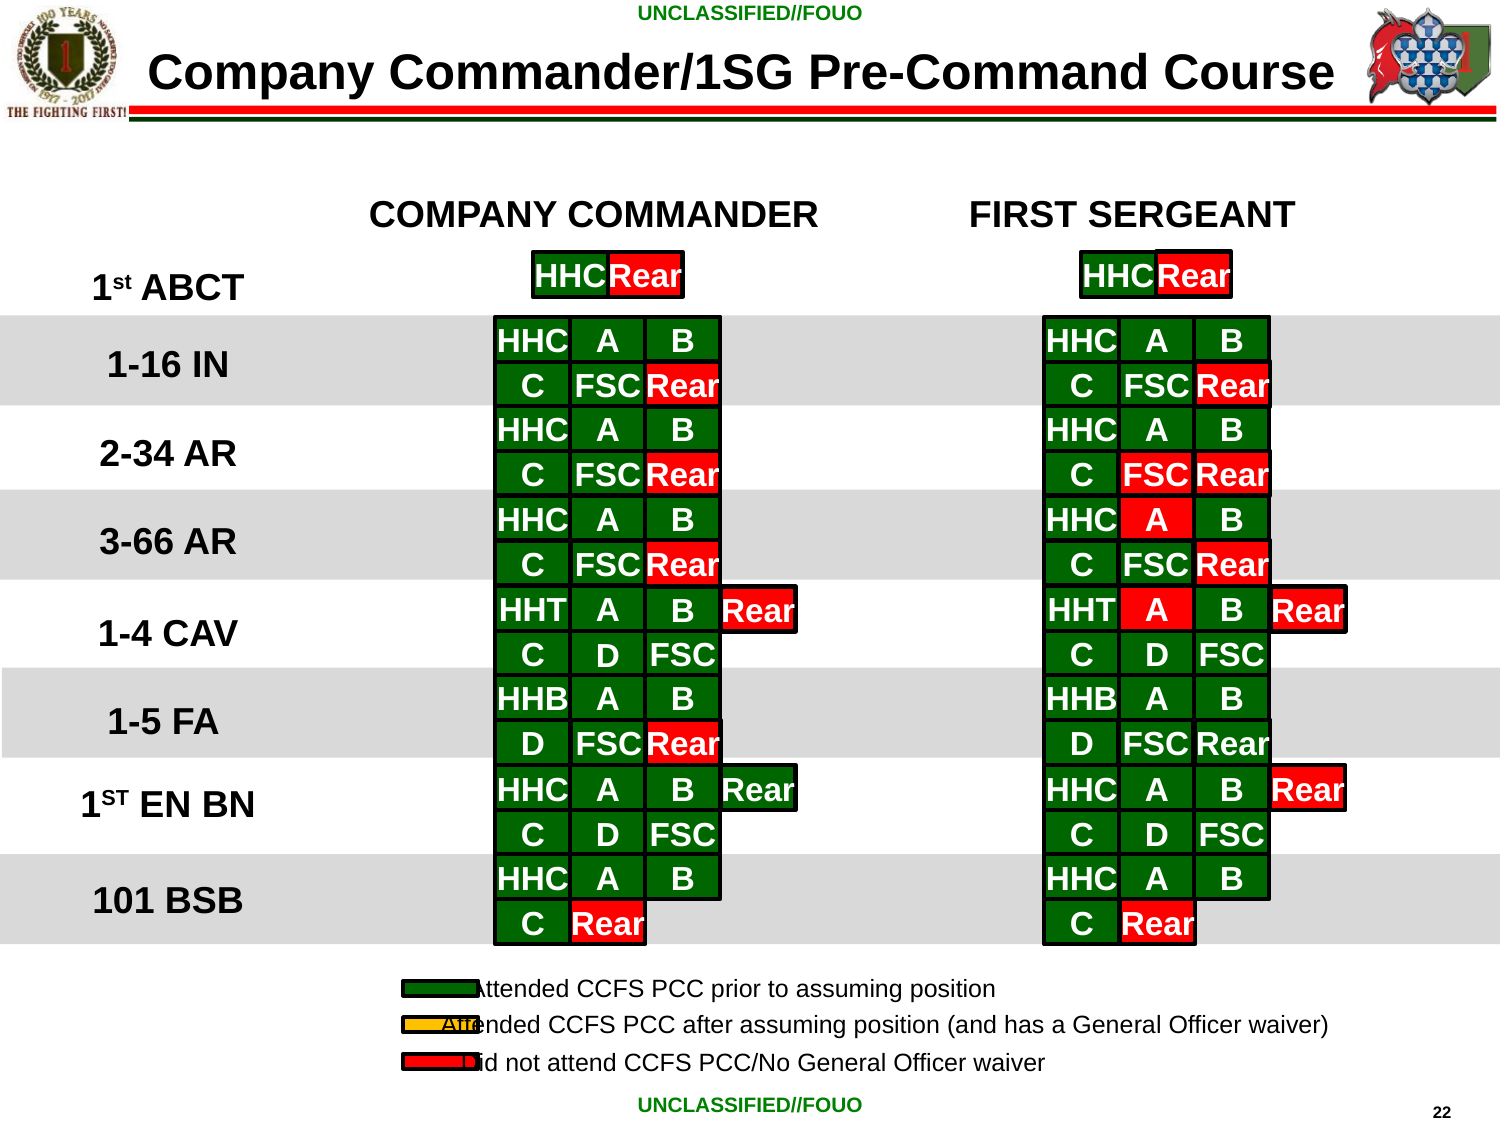

Company Commander/1SG Pre-Command Course
FIRST SERGEANT
COMPANY COMMANDER
FIRST SERGEANT
Rear
HHC
HHC
Rear
1st ABCT

HHC
A
B
HHC
A
B
1-16 IN
Rear
Rear
C
C
FSC
FSC
HHC
A
B
HHC
A
B
2-34 AR
Rear
Rear
C
C
FSC
FSC

HHC
A
B
HHC
A
B
3-66 AR
Rear
Rear
C
C
FSC
FSC
HHT
A
HHT
A
B
B
Rear
Rear
1-4 CAV
D
C
FSC
C
FSC
D

HHB
A
B
HHB
A
B
1-5 FA
Rear
Rear
D
FSC
D
FSC
Rear
Rear
HHC
A
B
HHC
A
B
1ST EN BN
C
D
FSC
C
D
FSC

HHC
A
B
HHC
A
B
101 BSB
Rear
Rear
C
C
Attended CCFS PCC prior to assuming position

Attended CCFS PCC after assuming position (and has a General Officer waiver)

Did not attend CCFS PCC/No General Officer waiver